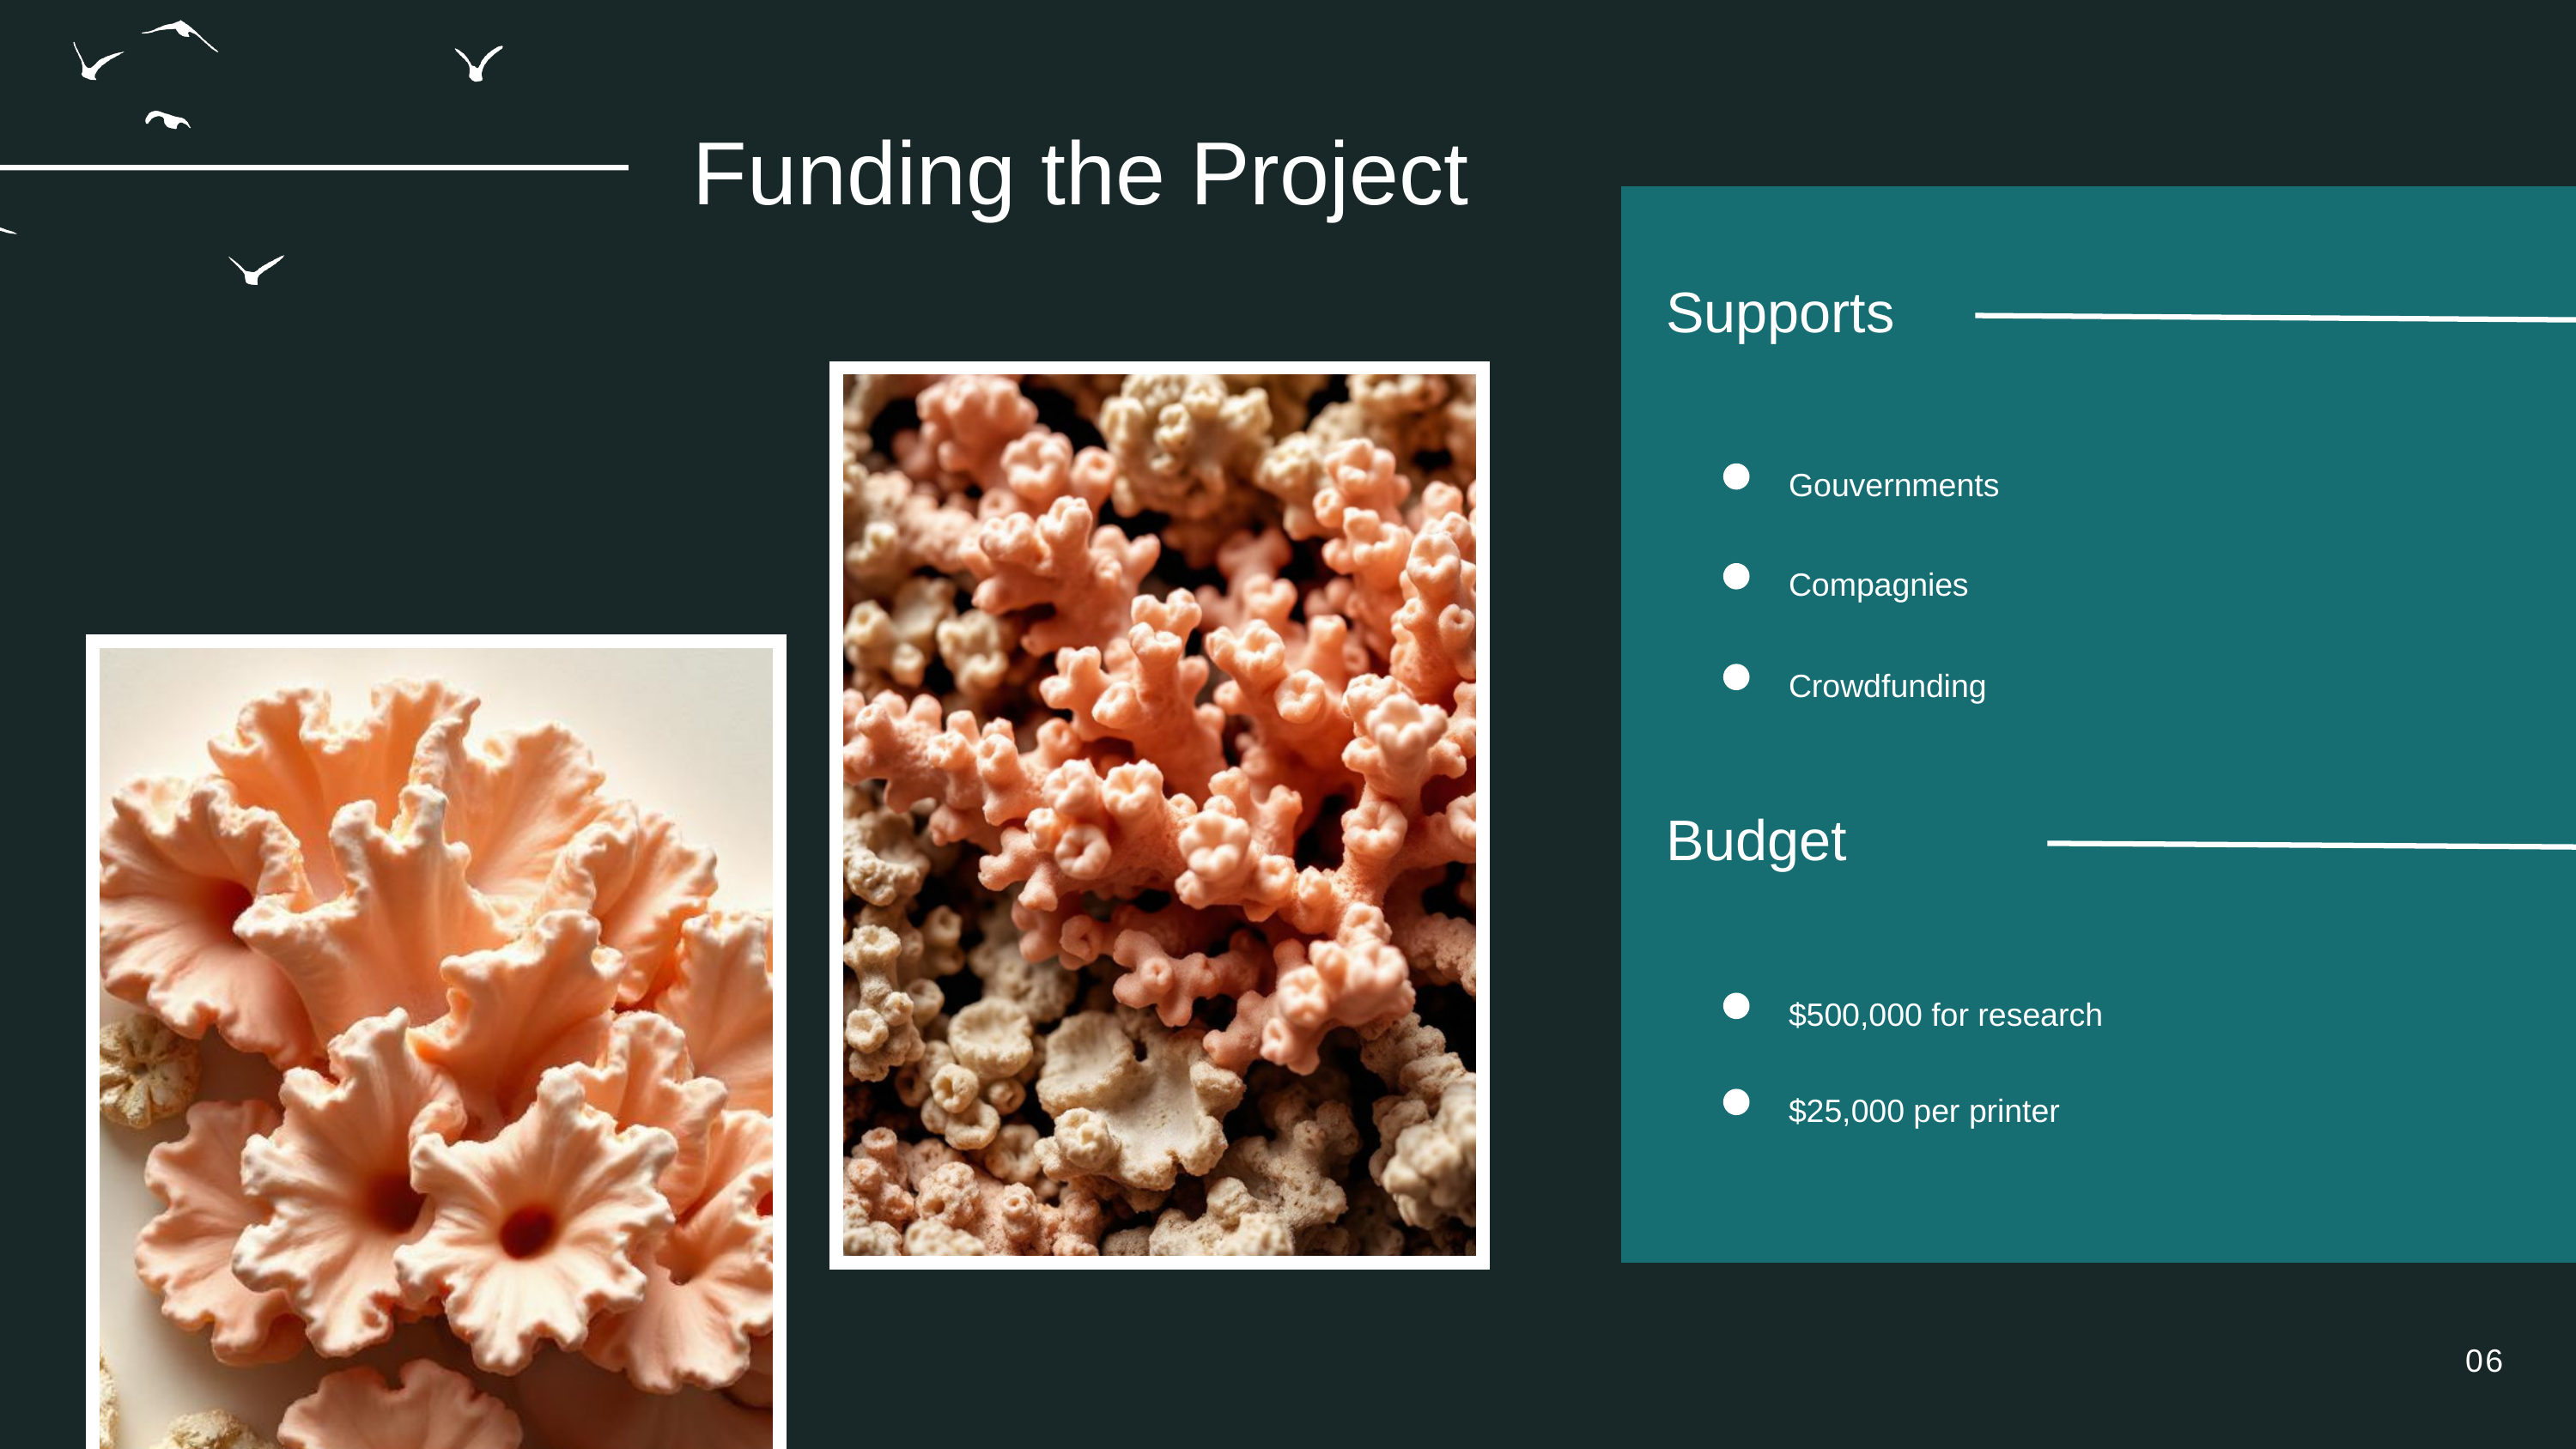

Funding the Project

Supports

Gouvernments

Compagnies

Crowdfunding

Budget

$500,000 for research

$25,000 per printer

06